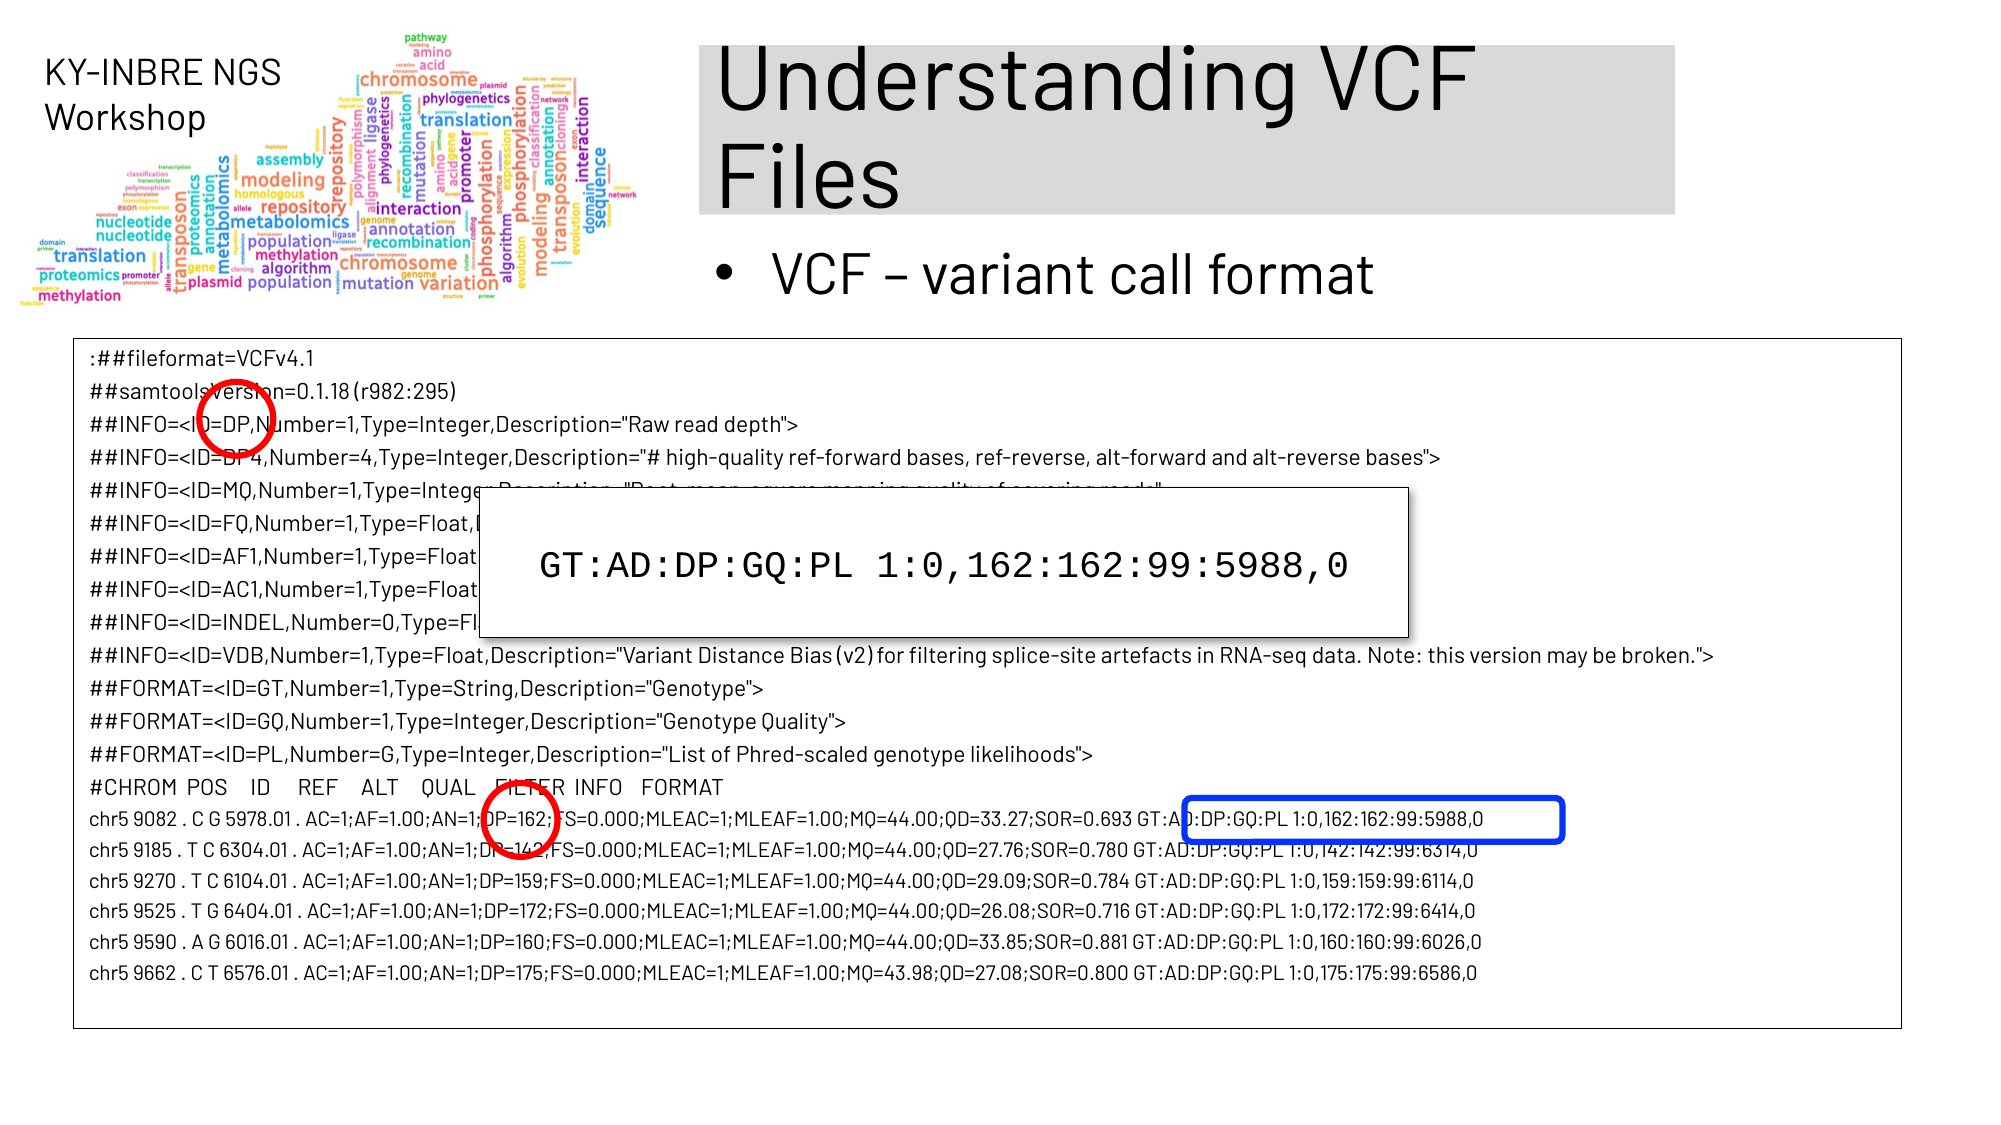

# Understanding VCF Files
VCF – variant call format
:##fileformat=VCFv4.1
##samtoolsVersion=0.1.18 (r982:295)
##INFO=<ID=DP,Number=1,Type=Integer,Description="Raw read depth">
##INFO=<ID=DP4,Number=4,Type=Integer,Description="# high-quality ref-forward bases, ref-reverse, alt-forward and alt-reverse bases">
##INFO=<ID=MQ,Number=1,Type=Integer,Description="Root-mean-square mapping quality of covering reads">
##INFO=<ID=FQ,Number=1,Type=Float,Description="Phred probability of all samples being the same">
##INFO=<ID=AF1,Number=1,Type=Float,Description="Max-likelihood estimate of the first ALT allele frequency (assuming HWE)">
##INFO=<ID=AC1,Number=1,Type=Float,Description="Max-likelihood estimate of the first ALT allele count (no HWE assumption)">
##INFO=<ID=INDEL,Number=0,Type=Flag,Description="Indicates that the variant is an INDEL.">
##INFO=<ID=VDB,Number=1,Type=Float,Description="Variant Distance Bias (v2) for filtering splice-site artefacts in RNA-seq data. Note: this version may be broken.">
##FORMAT=<ID=GT,Number=1,Type=String,Description="Genotype">
##FORMAT=<ID=GQ,Number=1,Type=Integer,Description="Genotype Quality">
##FORMAT=<ID=PL,Number=G,Type=Integer,Description="List of Phred-scaled genotype likelihoods">
#CHROM  POS     ID      REF     ALT     QUAL    FILTER  INFO    FORMAT
chr5 9082 . C G 5978.01 . AC=1;AF=1.00;AN=1;DP=162;FS=0.000;MLEAC=1;MLEAF=1.00;MQ=44.00;QD=33.27;SOR=0.693 GT:AD:DP:GQ:PL 1:0,162:162:99:5988,0
chr5 9185 . T C 6304.01 . AC=1;AF=1.00;AN=1;DP=142;FS=0.000;MLEAC=1;MLEAF=1.00;MQ=44.00;QD=27.76;SOR=0.780 GT:AD:DP:GQ:PL 1:0,142:142:99:6314,0
chr5 9270 . T C 6104.01 . AC=1;AF=1.00;AN=1;DP=159;FS=0.000;MLEAC=1;MLEAF=1.00;MQ=44.00;QD=29.09;SOR=0.784 GT:AD:DP:GQ:PL 1:0,159:159:99:6114,0
chr5 9525 . T G 6404.01 . AC=1;AF=1.00;AN=1;DP=172;FS=0.000;MLEAC=1;MLEAF=1.00;MQ=44.00;QD=26.08;SOR=0.716 GT:AD:DP:GQ:PL 1:0,172:172:99:6414,0
chr5 9590 . A G 6016.01 . AC=1;AF=1.00;AN=1;DP=160;FS=0.000;MLEAC=1;MLEAF=1.00;MQ=44.00;QD=33.85;SOR=0.881 GT:AD:DP:GQ:PL 1:0,160:160:99:6026,0
chr5 9662 . C T 6576.01 . AC=1;AF=1.00;AN=1;DP=175;FS=0.000;MLEAC=1;MLEAF=1.00;MQ=43.98;QD=27.08;SOR=0.800 GT:AD:DP:GQ:PL 1:0,175:175:99:6586,0

  GT:AD:DP:GQ:PL 1:0,162:162:99:5988,0